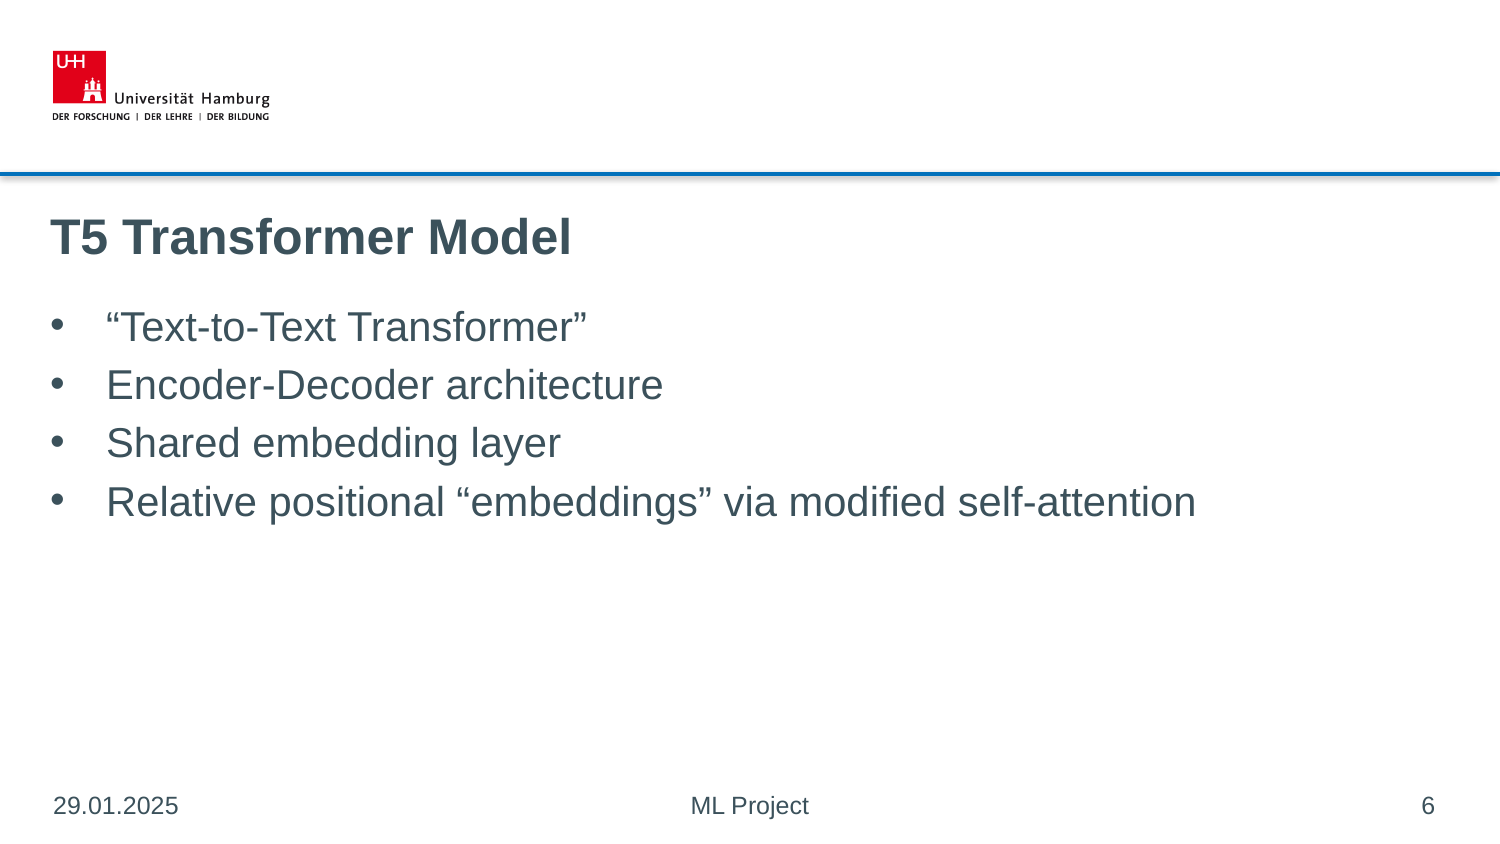

# T5 Transformer Model
“Text-to-Text Transformer”
Encoder-Decoder architecture
Shared embedding layer
Relative positional “embeddings” via modified self-attention
29.01.2025
6
ML Project